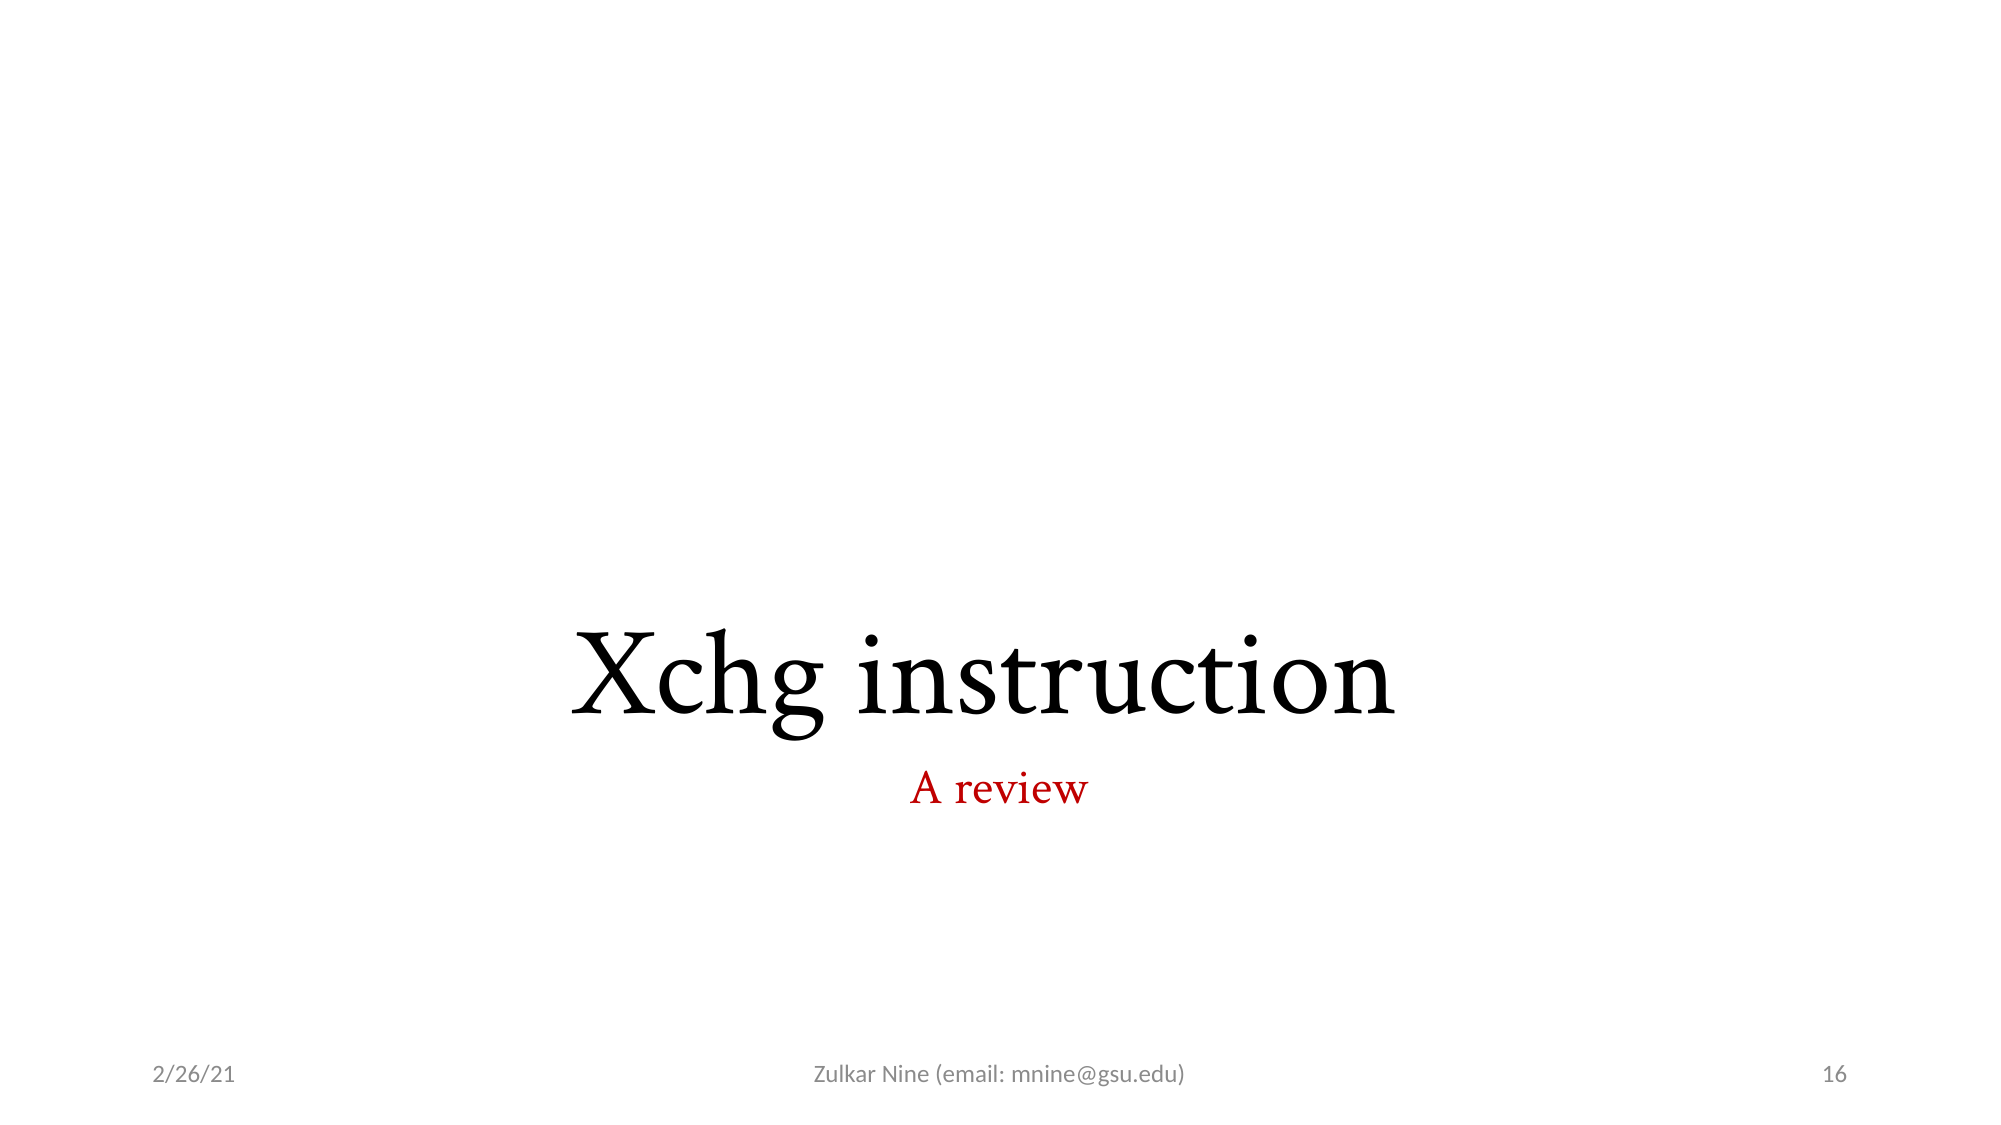

# Xchg instruction
A review
2/26/21
Zulkar Nine (email: mnine@gsu.edu)
16